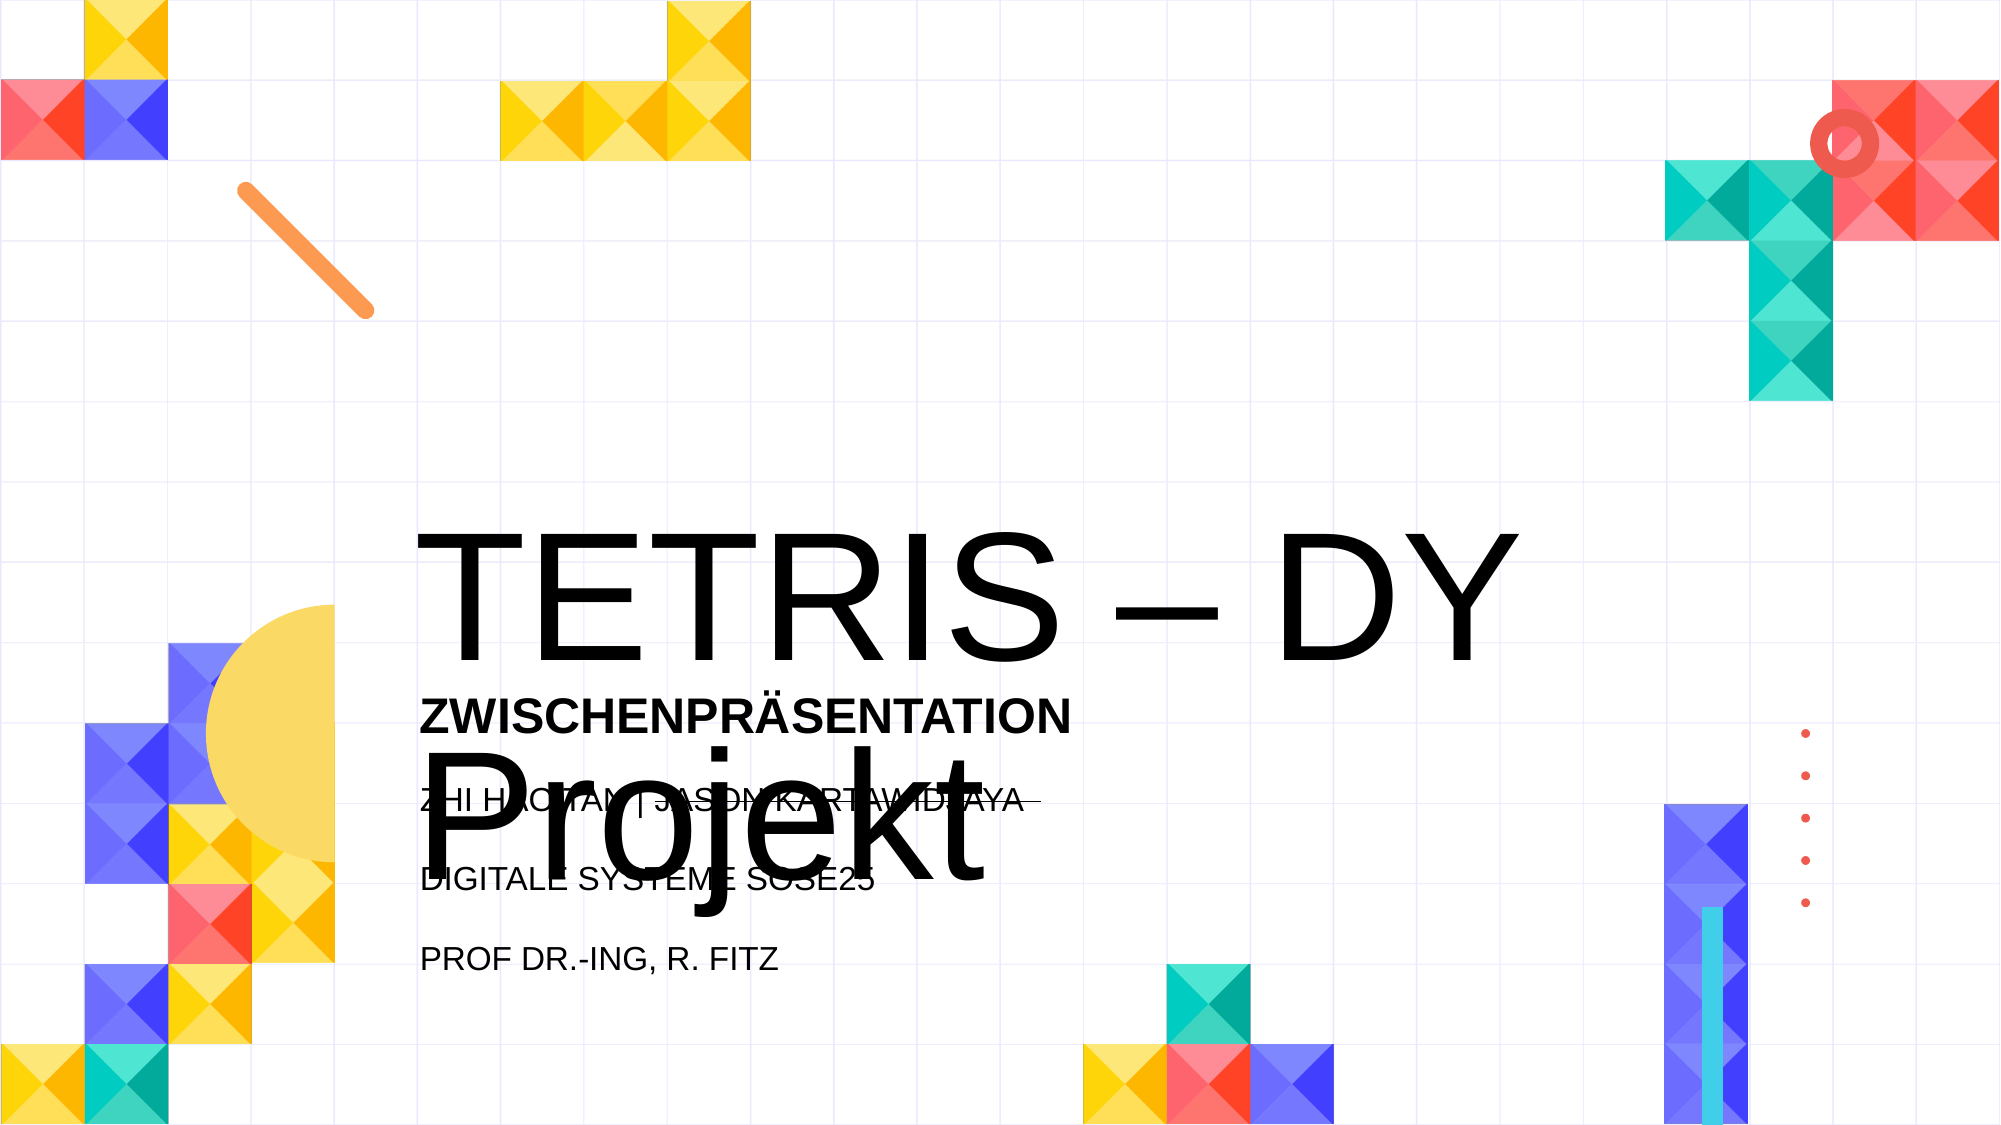

TETRIS – DY Projekt
ZWISCHENPRÄSENTATION
ZHI HAO TAN | JASON KARTAWIDJAYA

DIGITALE SYSTEME SOSE25

PROF DR.-ING, R. FITZ